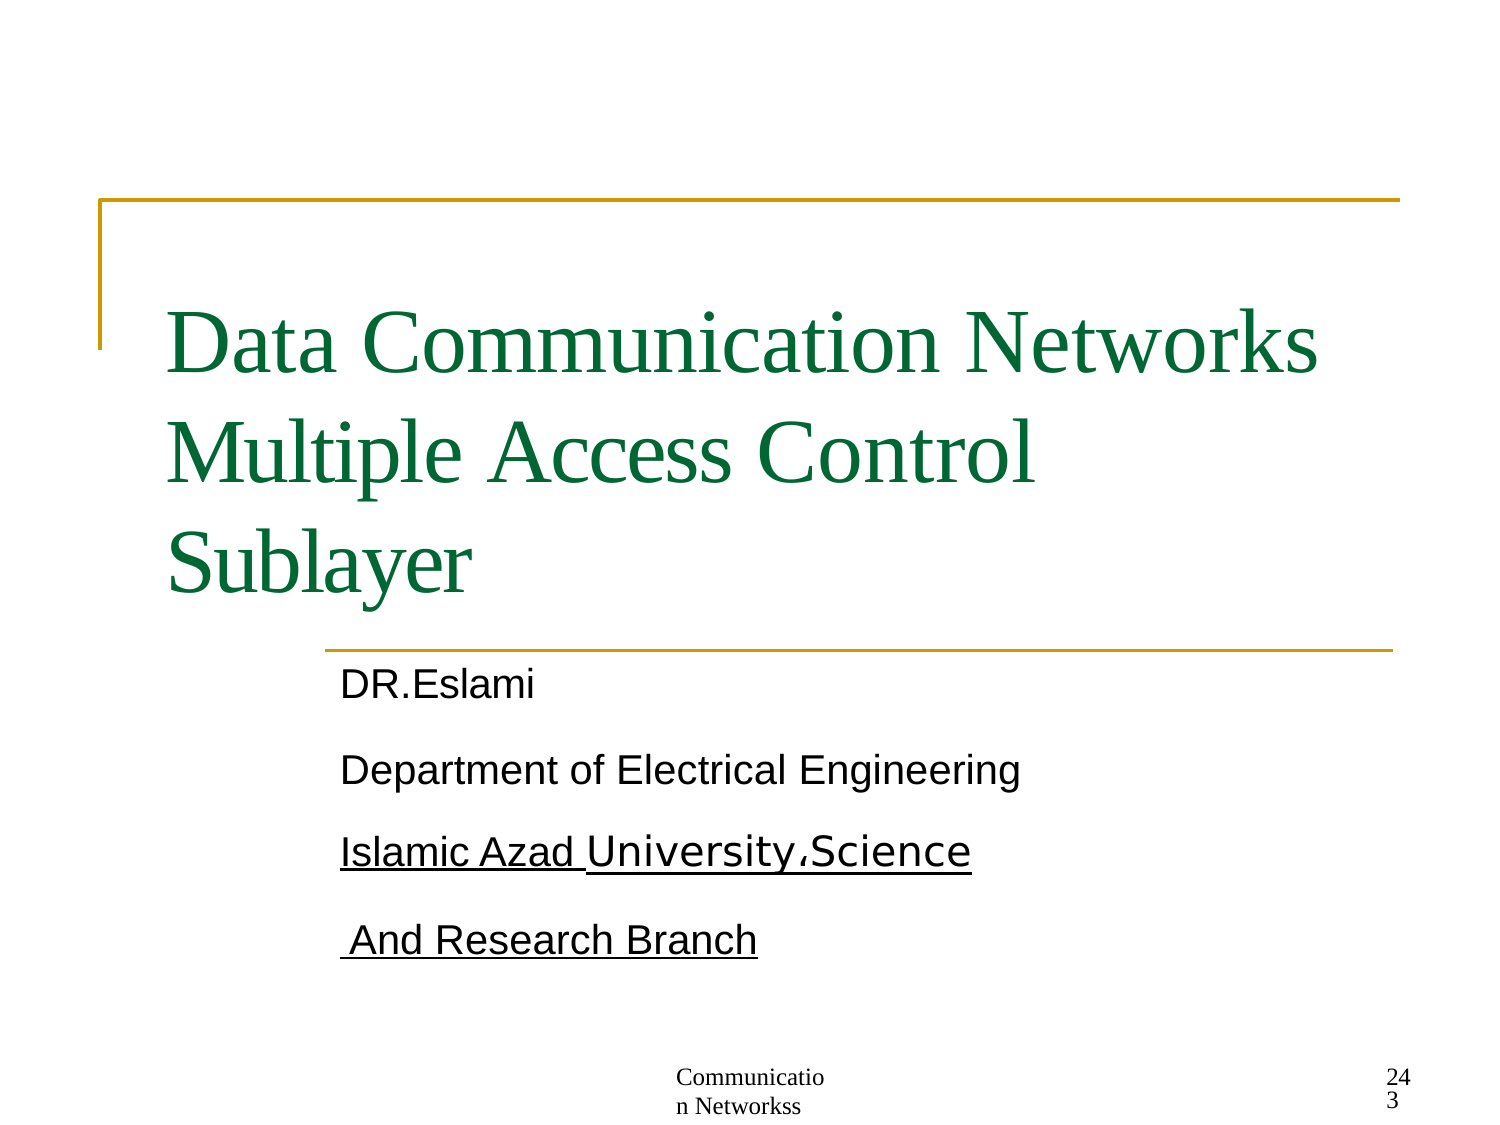

# Data Communication Networks Multiple Access Control Sublayer
DR.Eslami
Department of Electrical Engineering
Islamic Azad University،Science And Research Branch

243
Communication Networkss